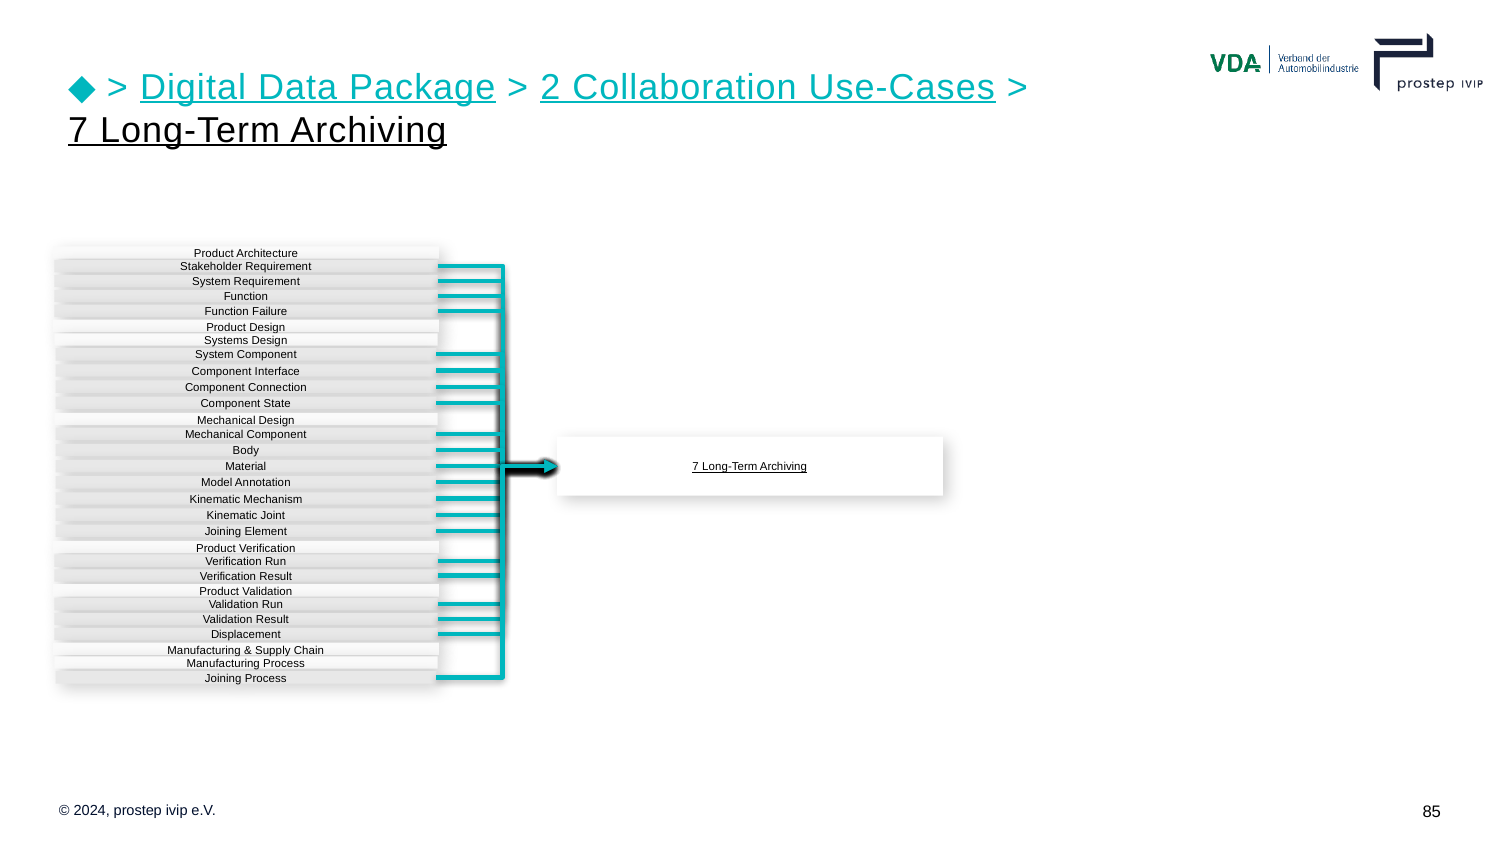

# ◆ > Digital Data Package > 2 Collaboration Use-Cases > 7 Long-Term Archiving
Product Architecture
Stakeholder Requirement
System Requirement
Function
Function Failure
Product Design
Systems Design
System Component
Component Interface
Component Connection
Component State
Mechanical Design
Mechanical Component
7 Long-Term Archiving
Body
Material
Model Annotation
Kinematic Mechanism
Kinematic Joint
Joining Element
Product Verification
Verification Run
Verification Result
Product Validation
Validation Run
Validation Result
Displacement
Manufacturing & Supply Chain
Manufacturing Process
Joining Process